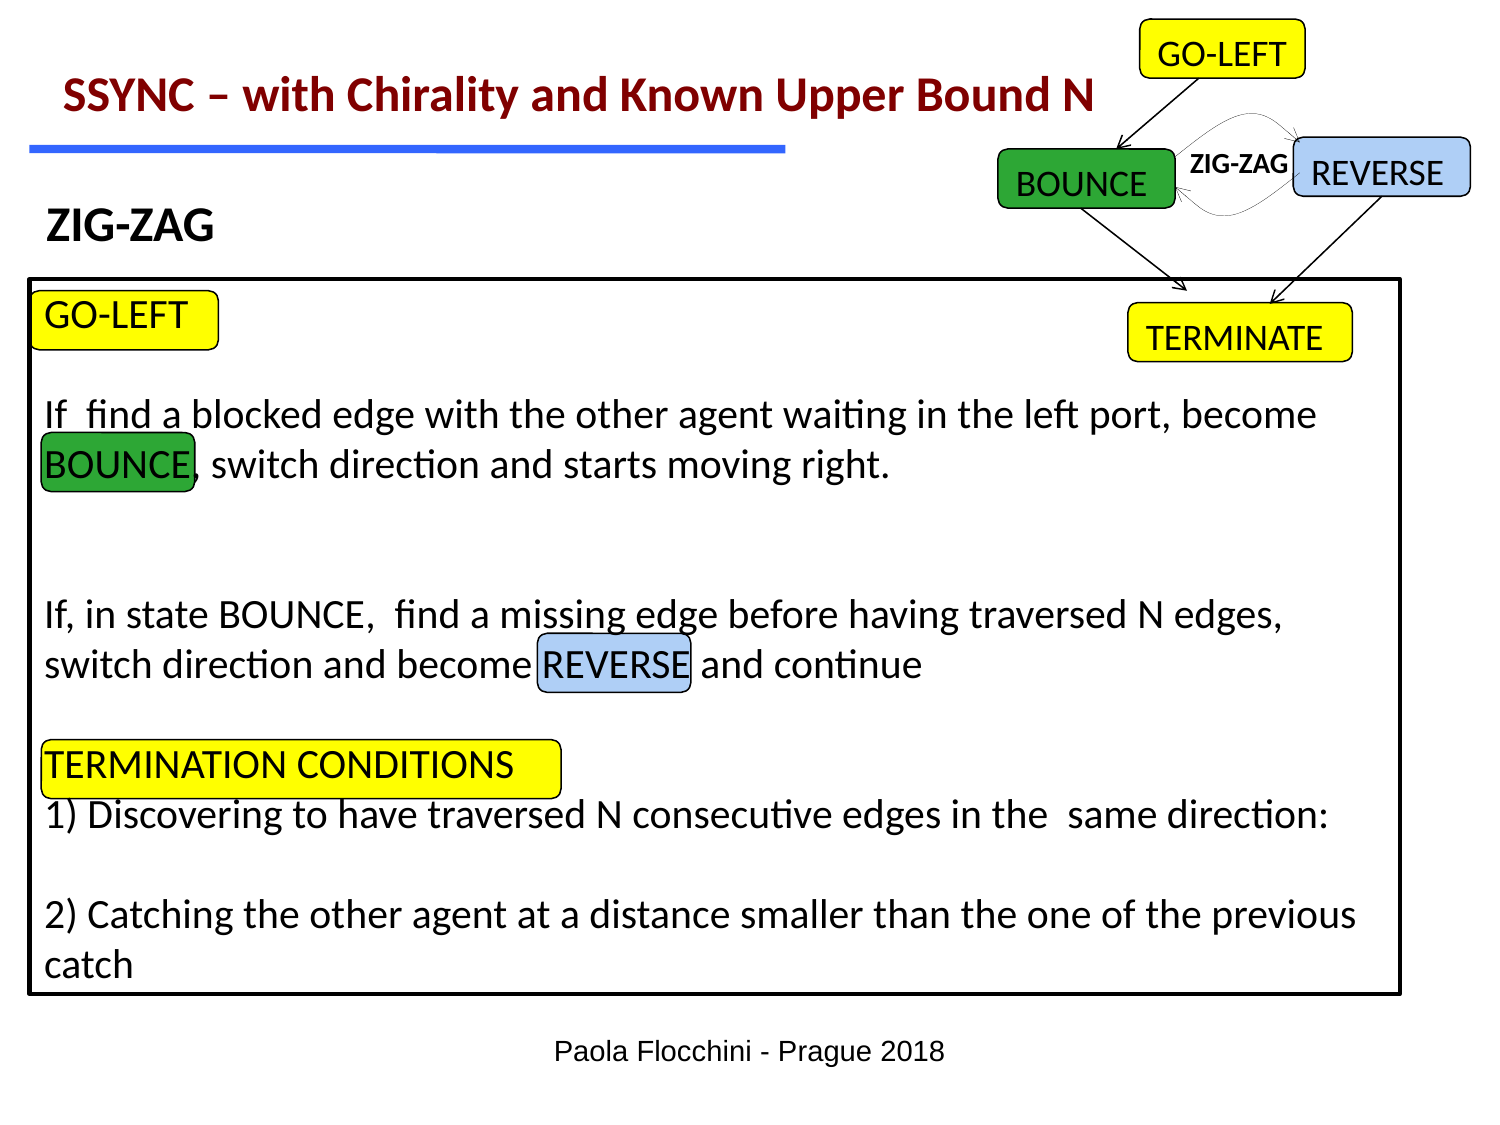

GO-LEFT

REVERSE
BOUNCE

TERMINATE
SSYNC – with Chirality and Known Upper Bound N

ZIG-ZAG

ZIG-ZAG
GO-LEFT

If  find a blocked edge with the other agent waiting in the left port, become BOUNCE, switch direction and starts moving right.

If, in state BOUNCE,  find a missing edge before having traversed N edges,  switch direction and become REVERSE and continue

TERMINATION CONDITIONS
1) Discovering to have traversed N consecutive edges in the  same direction:

2) Catching the other agent at a distance smaller than the one of the previous catch

Paola Flocchini - Prague 2018